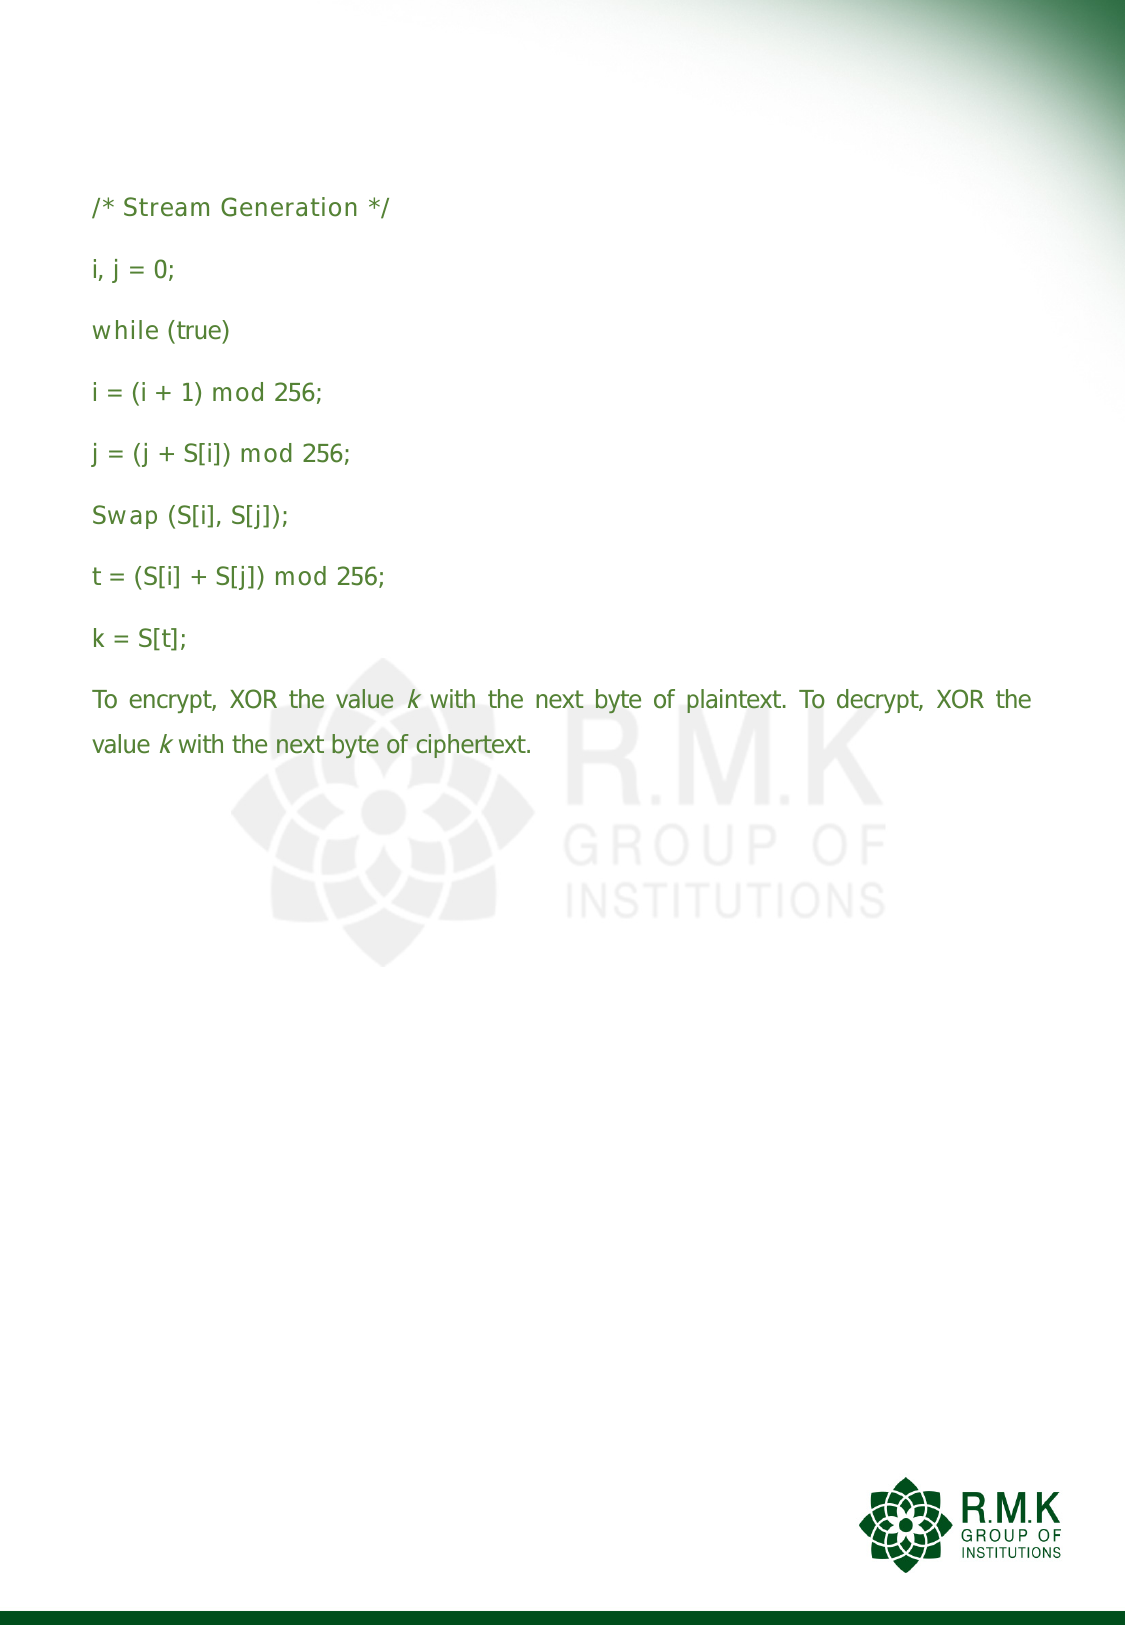

#
/* Stream Generation */
i, j = 0;
while (true)
i = (i + 1) mod 256;
j = (j + S[i]) mod 256;
Swap (S[i], S[j]);
t = (S[i] + S[j]) mod 256;
k = S[t];
To encrypt, XOR the value k with the next byte of plaintext. To decrypt, XOR the value k with the next byte of ciphertext.